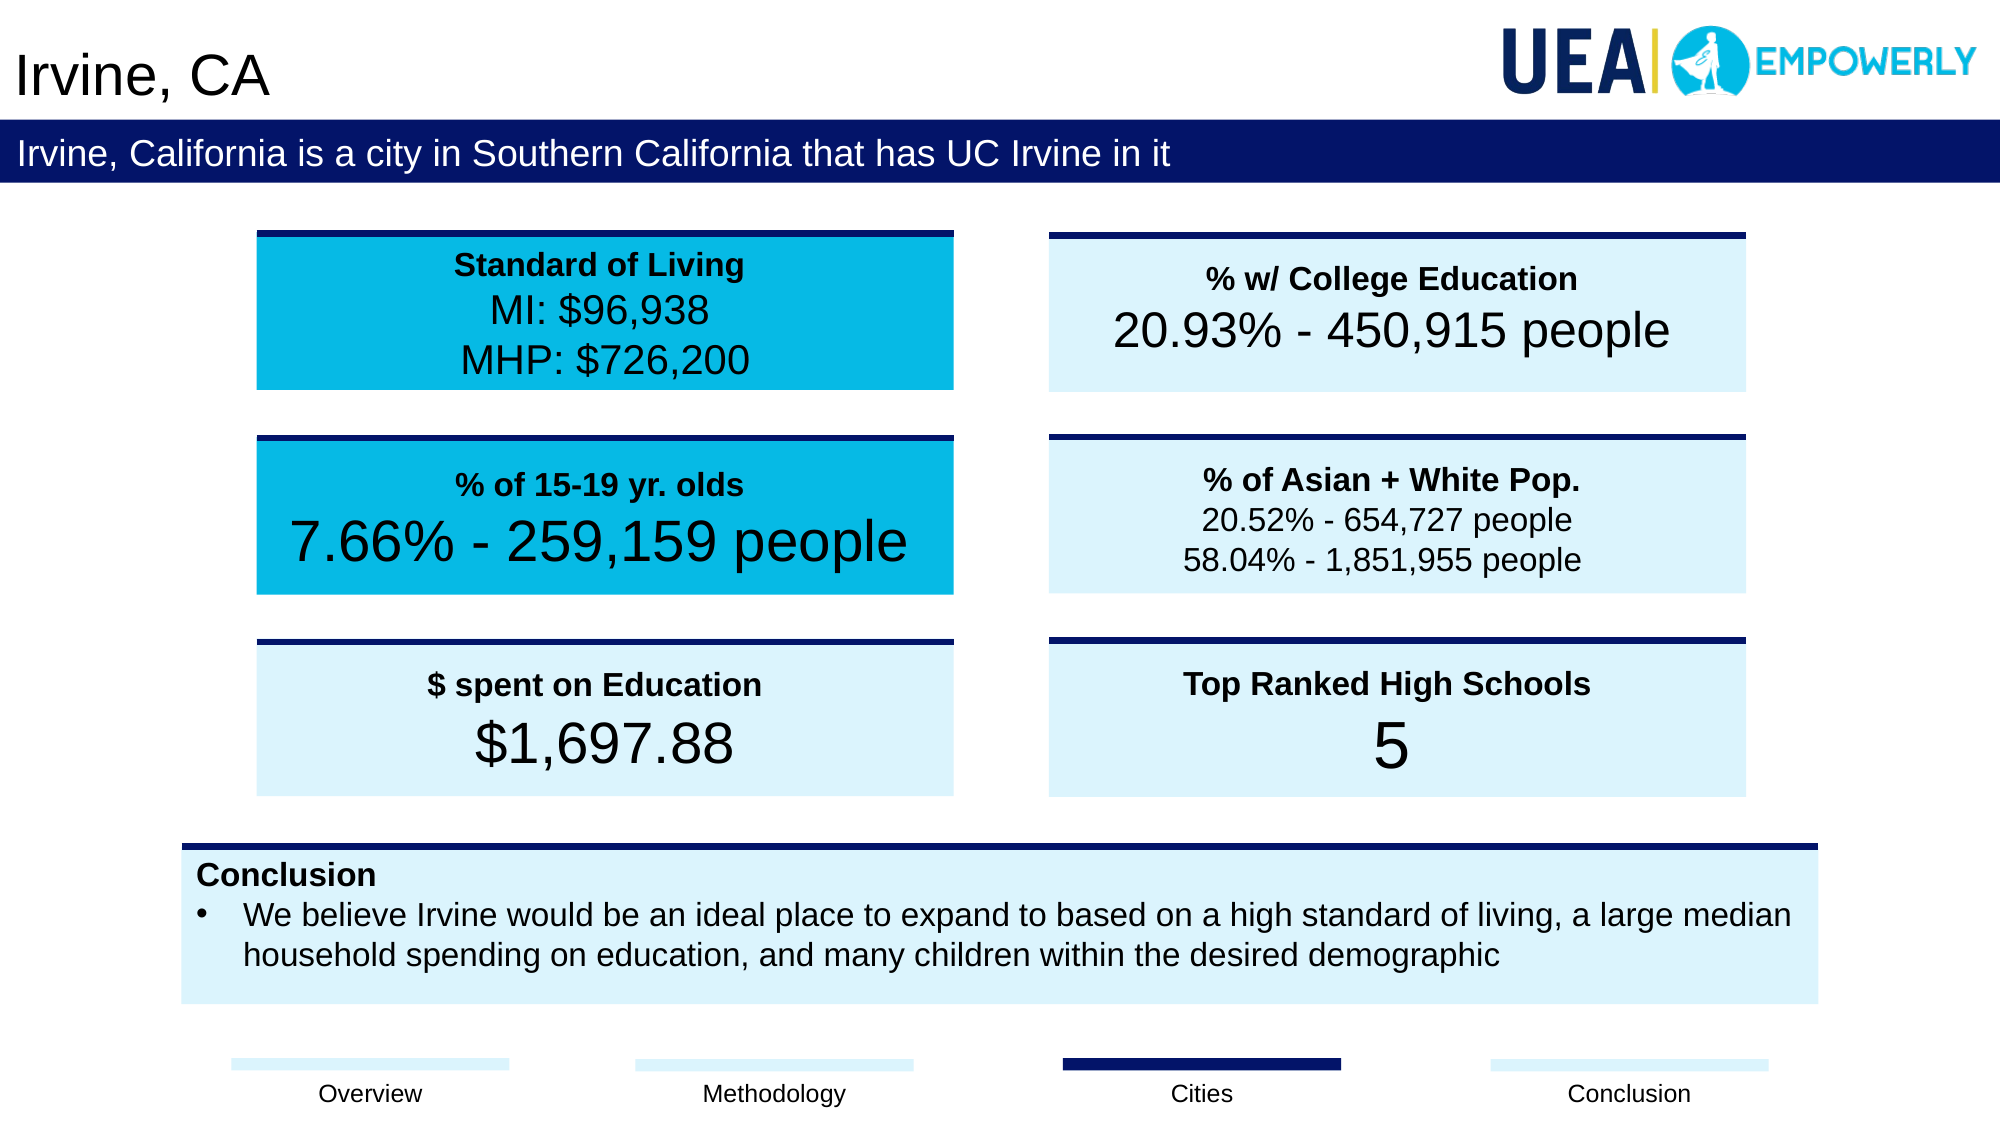

Irvine, CA
Irvine, California is a city in Southern California that has UC Irvine in it

Standard of Living
MI: $96,938
 MHP: $726,200

% w/ College Education
20.93% - 450,915 people

% of 15-19 yr. olds
7.66% - 259,159 people
% of Asian + White Pop.
20.52% - 654,727 people
58.04% - 1,851,955 people

$1,697.88
$ spent on Education

Top Ranked High Schools
5
Conclusion
We believe Irvine would be an ideal place to expand to based on a high standard of living, a large median household spending on education, and many children within the desired demographic